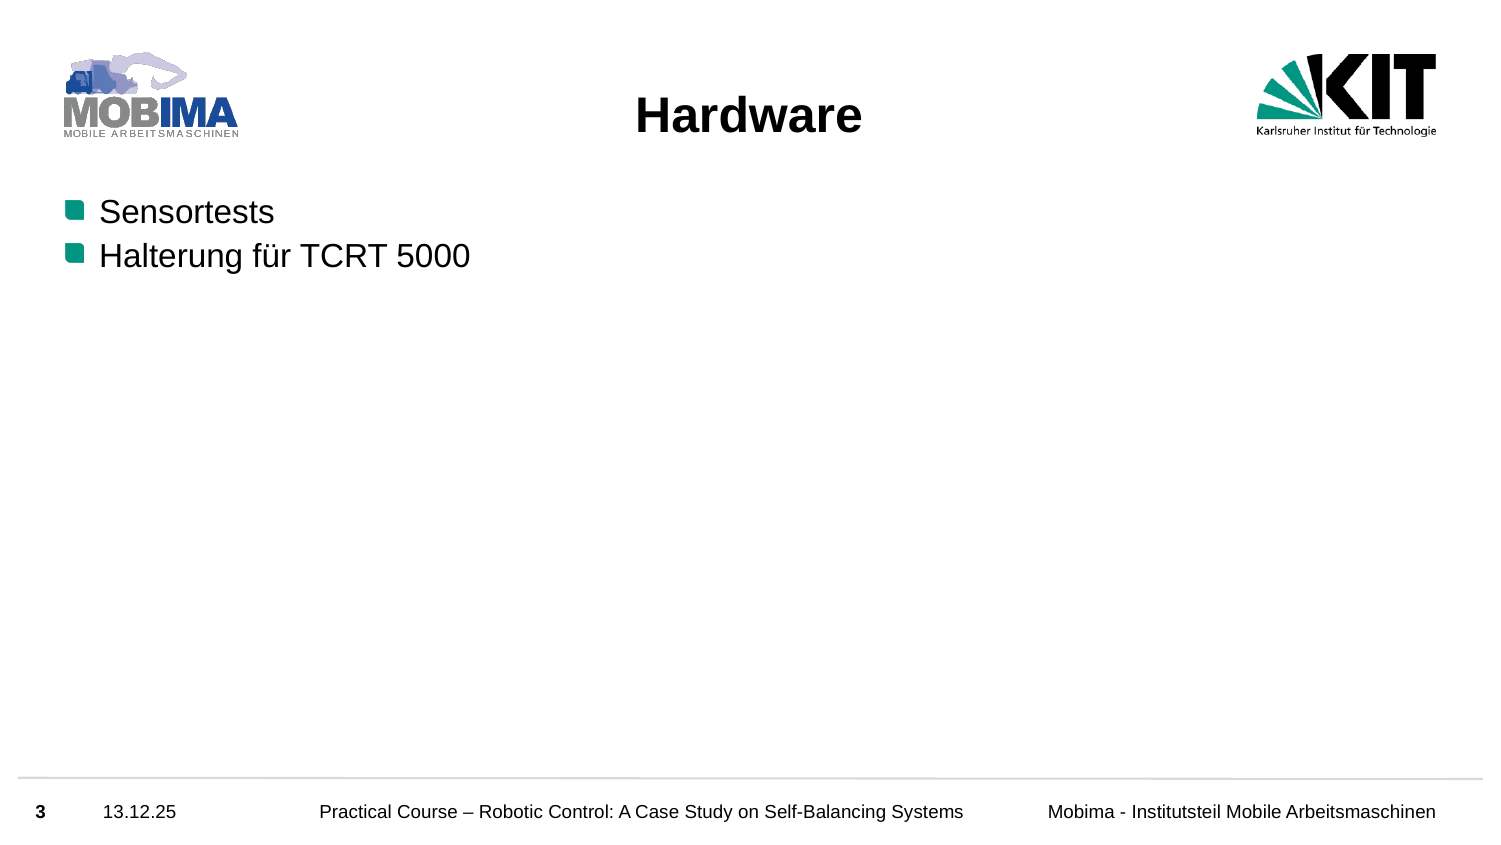

# Hardware
Sensortests
Halterung für TCRT 5000
3
13.12.25